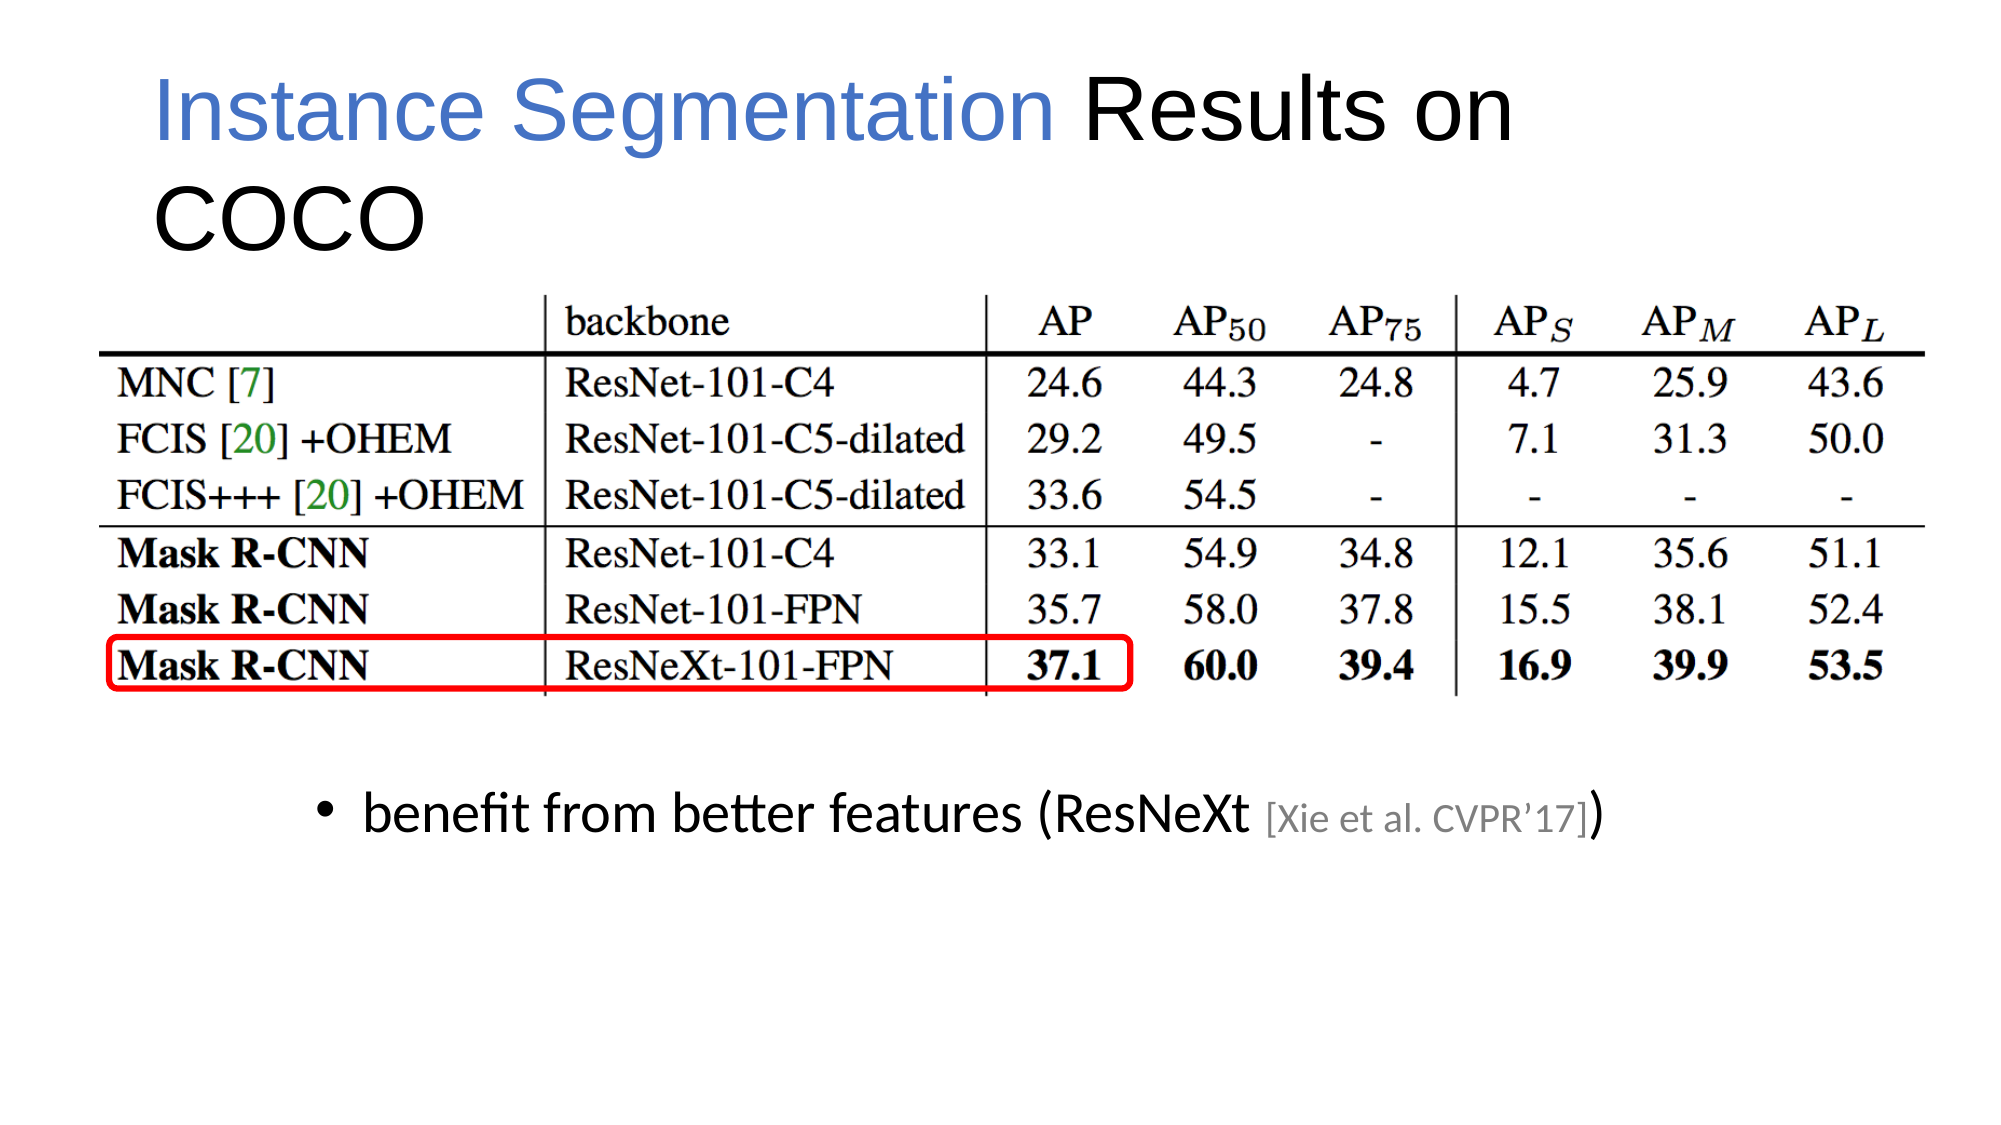

# Instance Segmentation Results on COCO

benefit from better features (ResNeXt [Xie et al. CVPR’17])